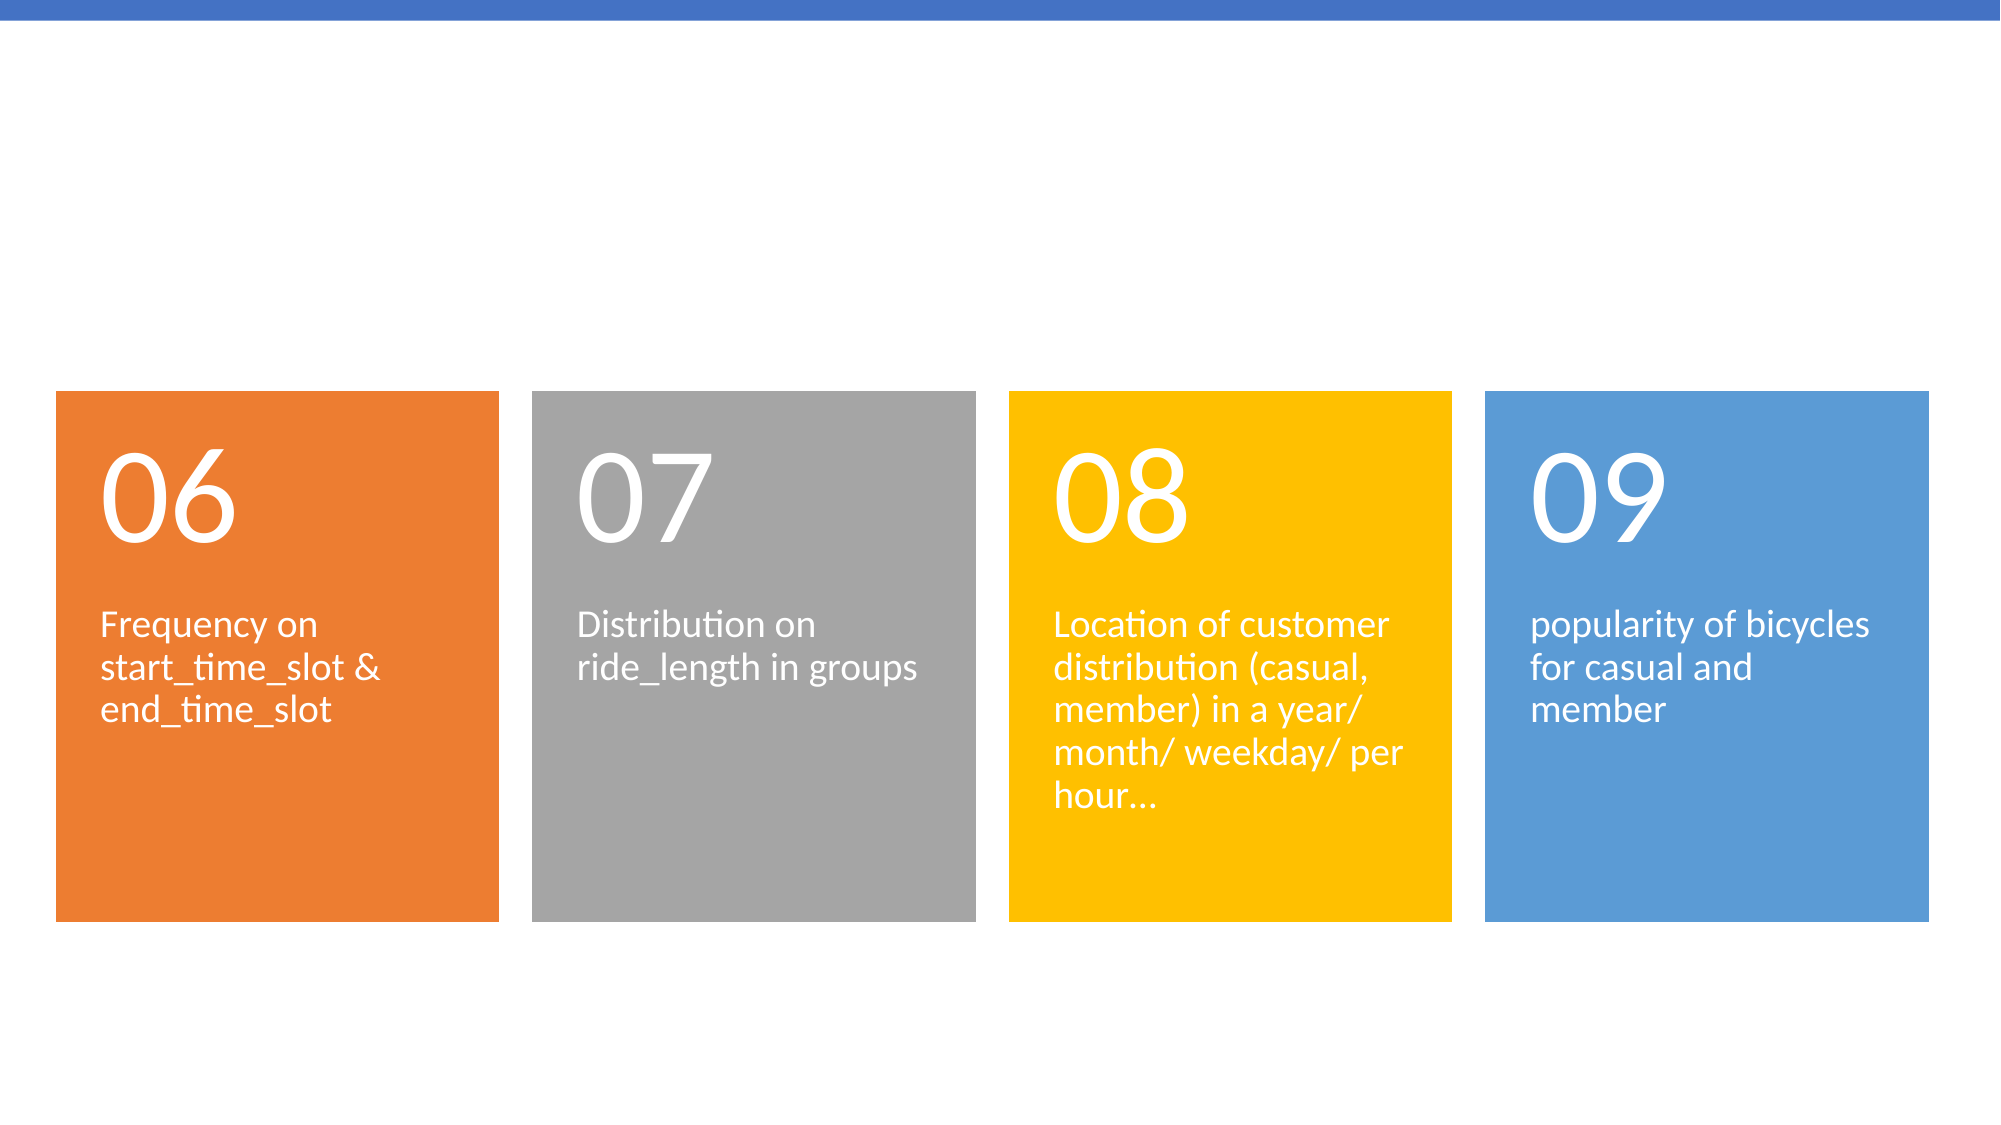

#
Frequency on start_time_slot & end_time_slot
06
Distribution on ride_length in groups
07
Location of customer distribution (casual, member) in a year/ month/ weekday/ per hour…
08
popularity of bicycles for casual and member
09